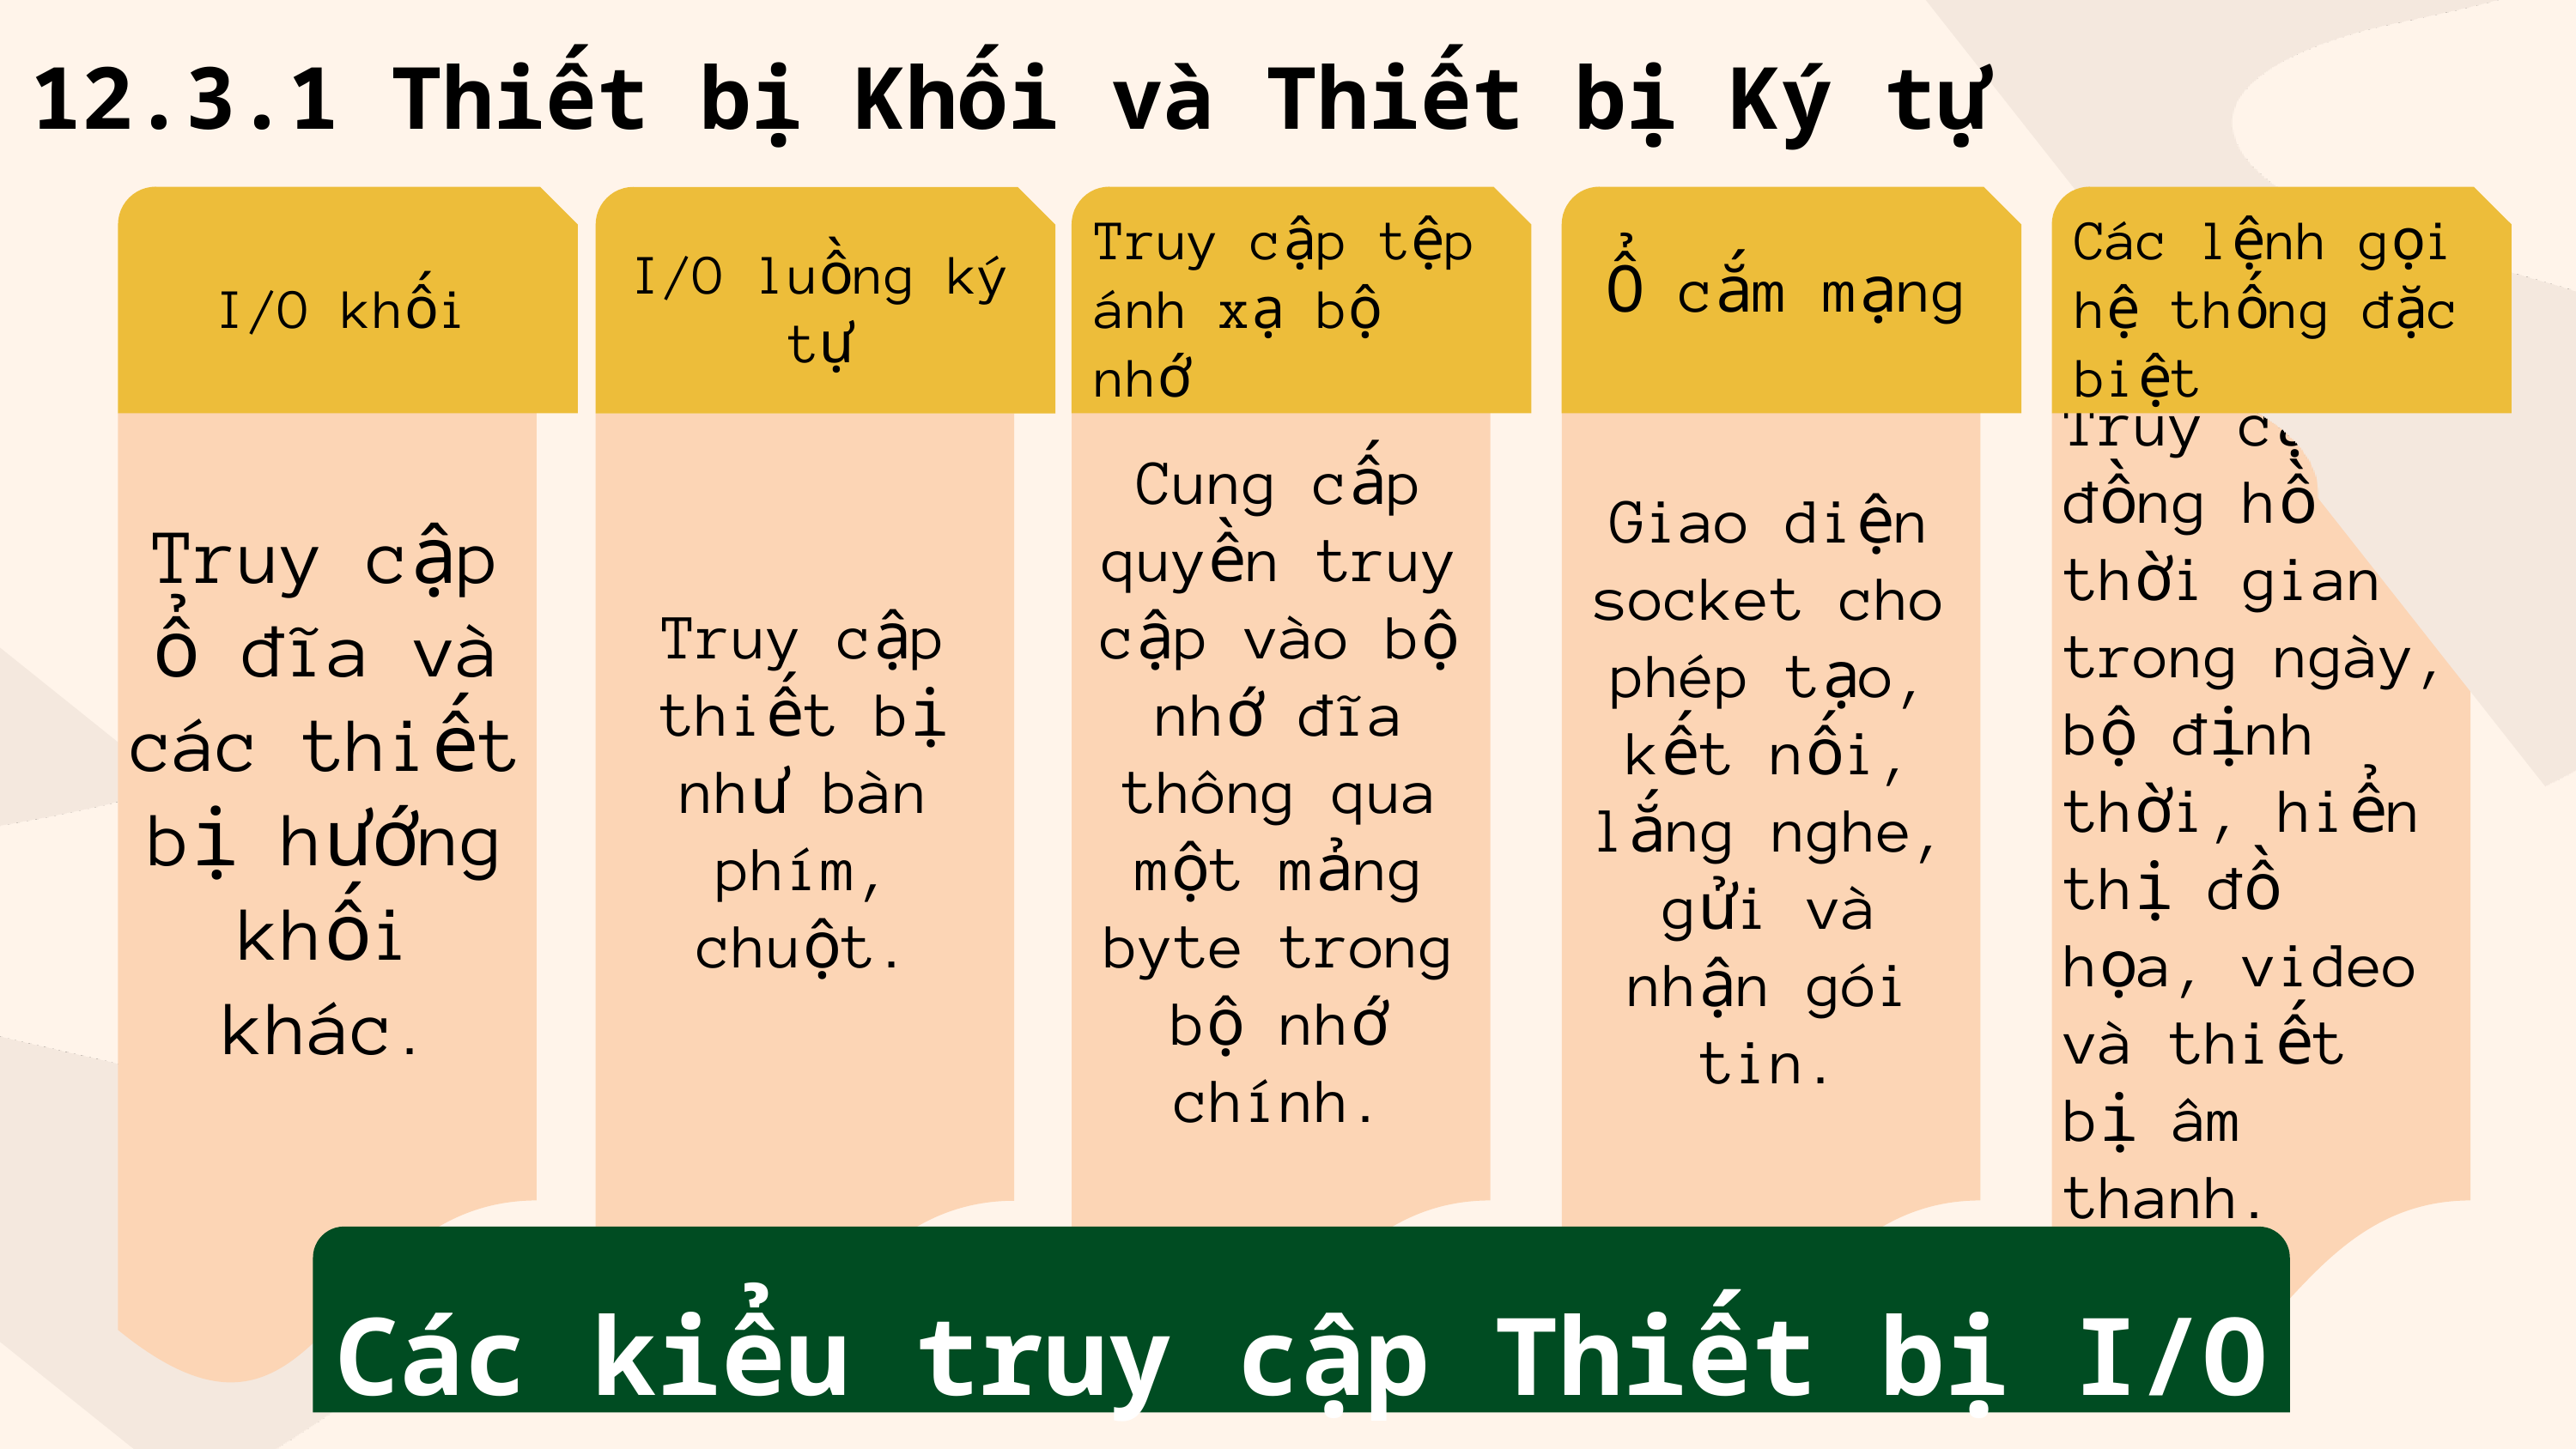

12.3.1 Thiết bị Khối và Thiết bị Ký tự
I/O khối
Truy cập tệp ánh xạ bộ nhớ
Ổ cắm mạng

Các lệnh gọi hệ thống đặc biệt
I/O luồng ký tự

Truy cập ổ đĩa và các thiết bị hướng khối khác.

Cung cấp quyền truy cập vào bộ nhớ đĩa thông qua một mảng byte trong bộ nhớ chính.

Giao diện socket cho phép tạo, kết nối, lắng nghe, gửi và nhận gói tin.

Truy cập đồng hồ thời gian trong ngày, bộ định thời, hiển thị đồ họa, video và thiết bị âm thanh.
Truy cập thiết bị như bàn phím, chuột.

Các kiểu truy cập Thiết bị I/O